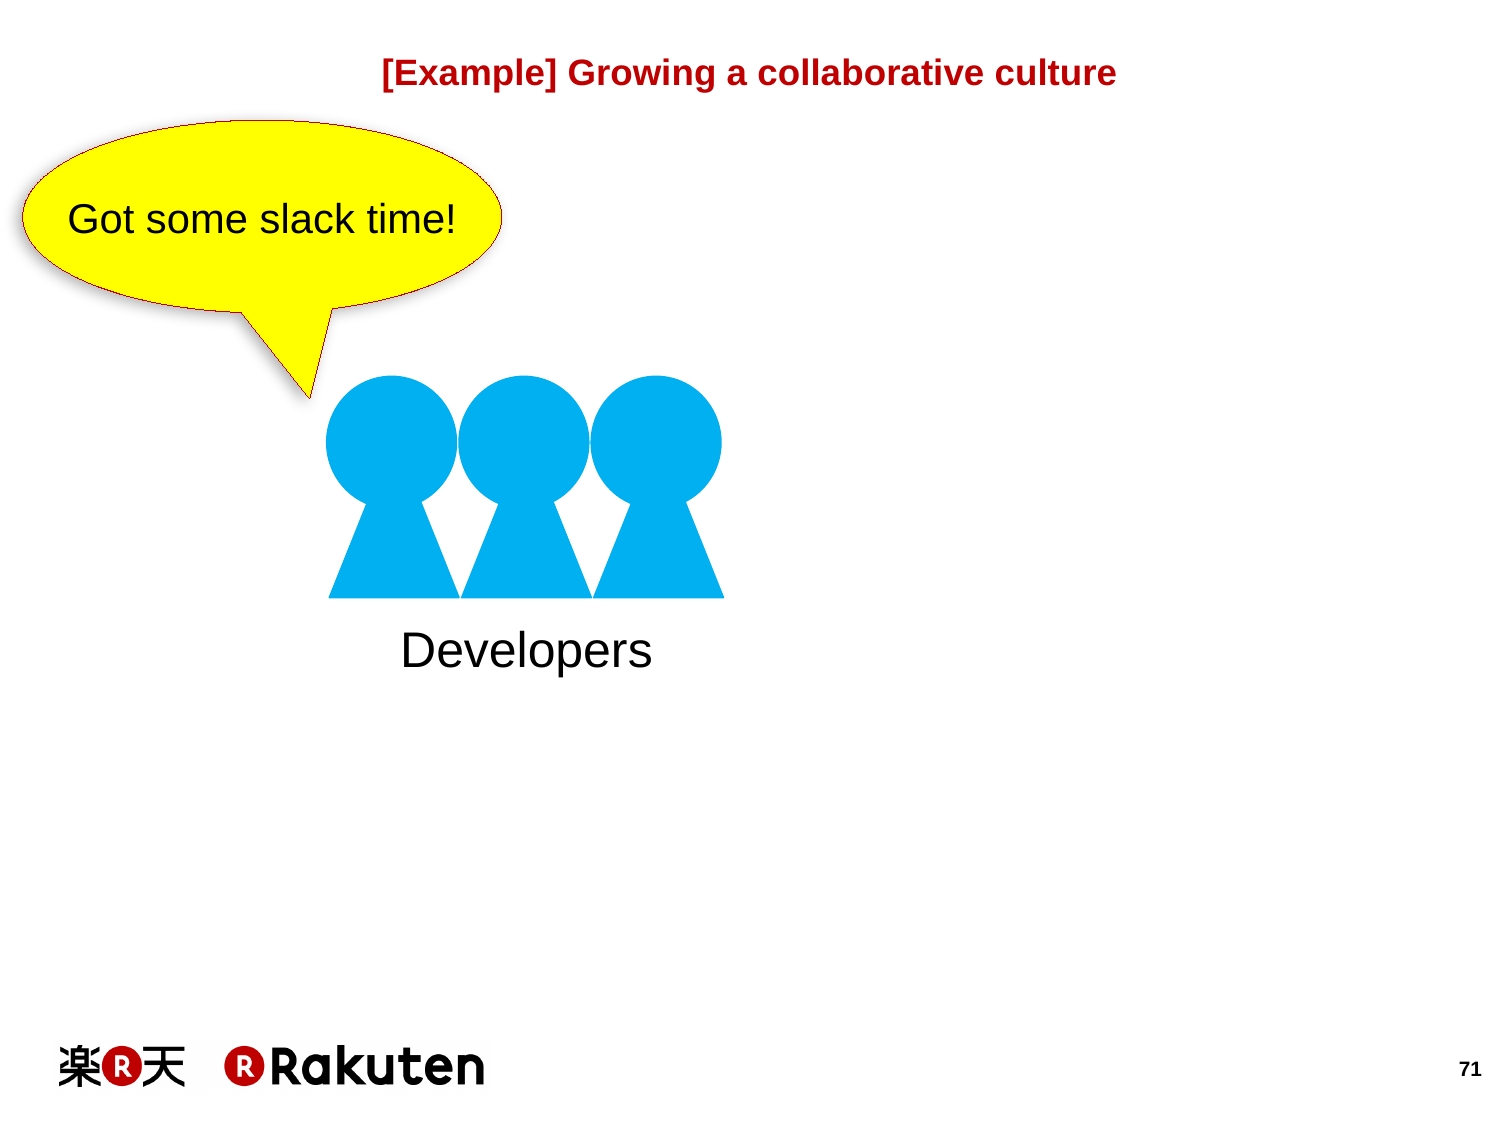

# [Example] Growing a collaborative culture
Got some slack time!

Developers